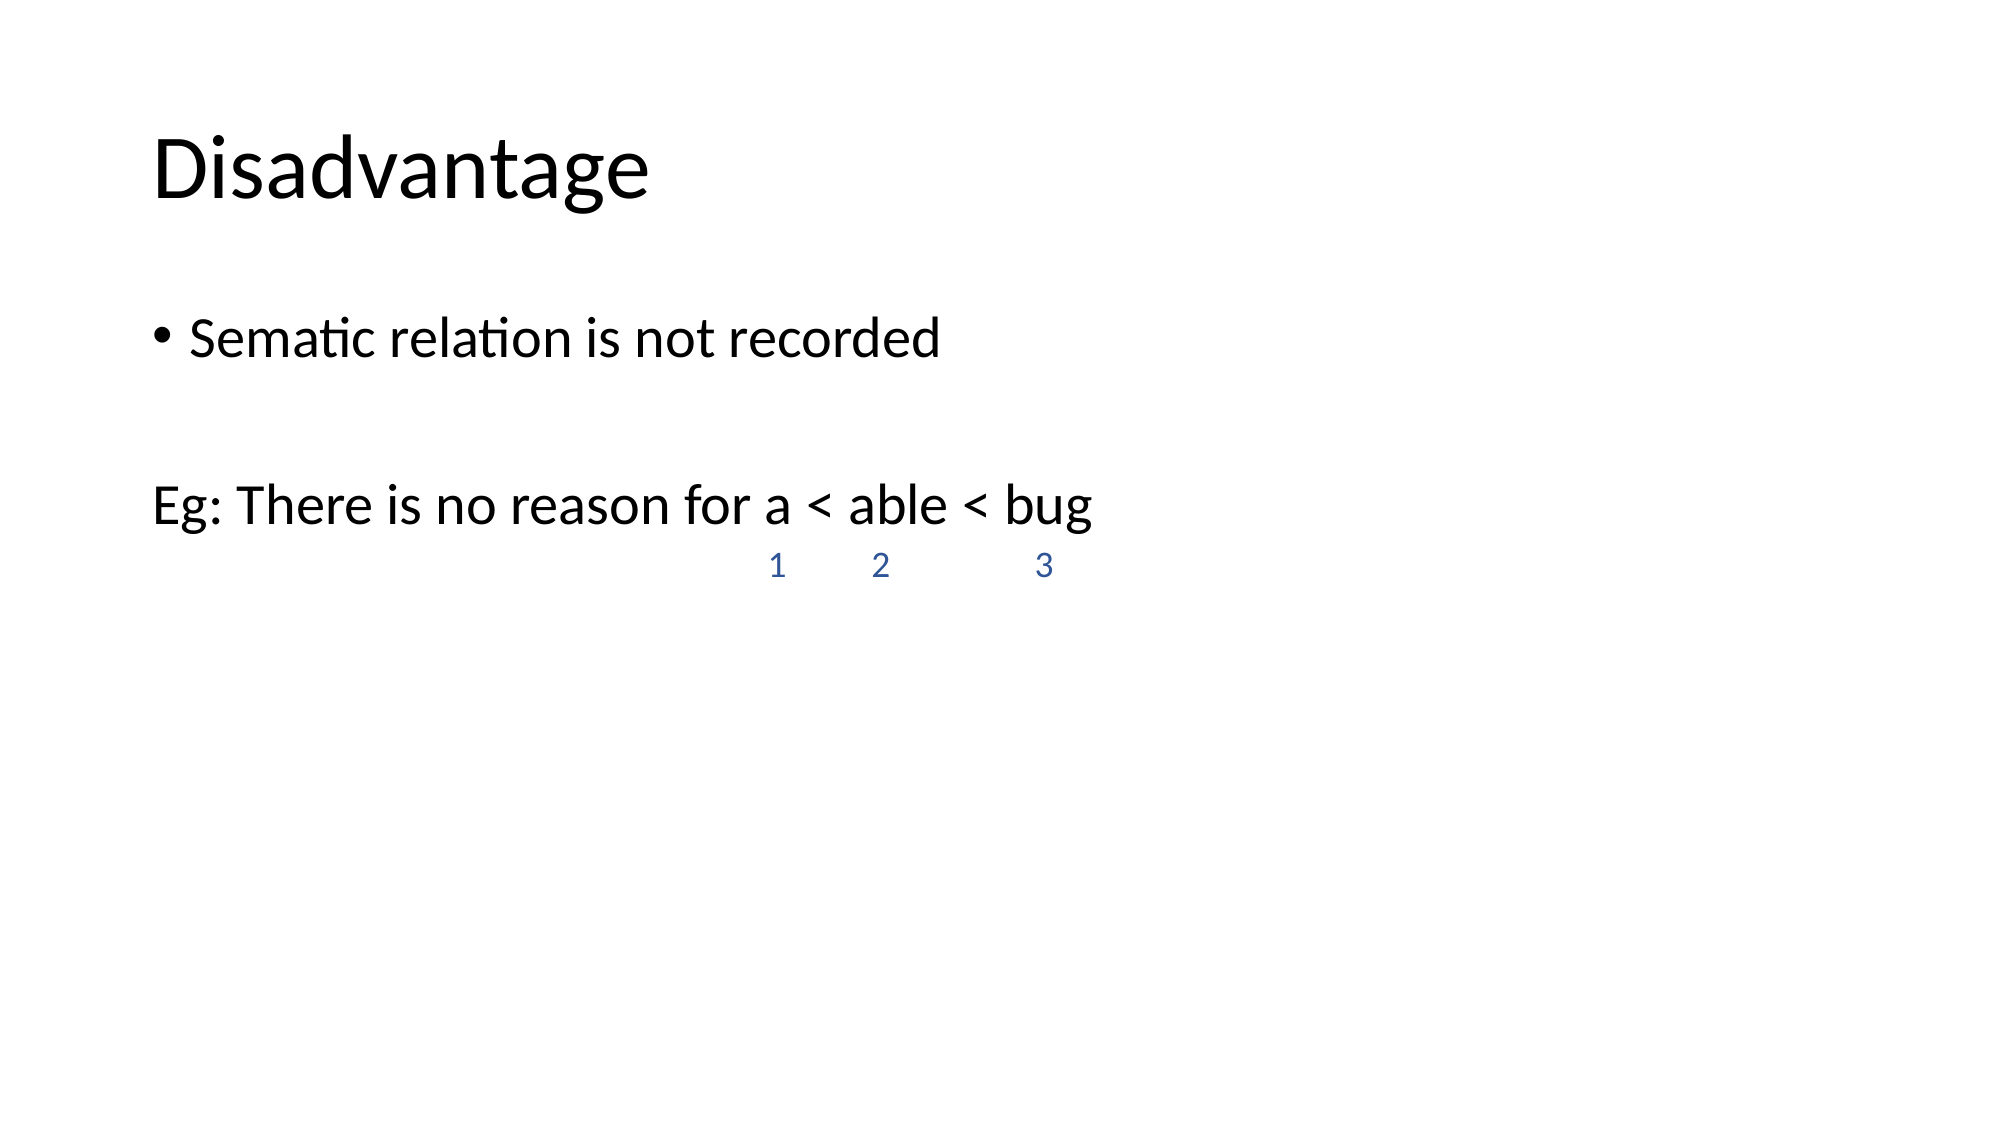

# Disadvantage
Sematic relation is not recorded

Eg: There is no reason for a < able < bug
1          2                 3